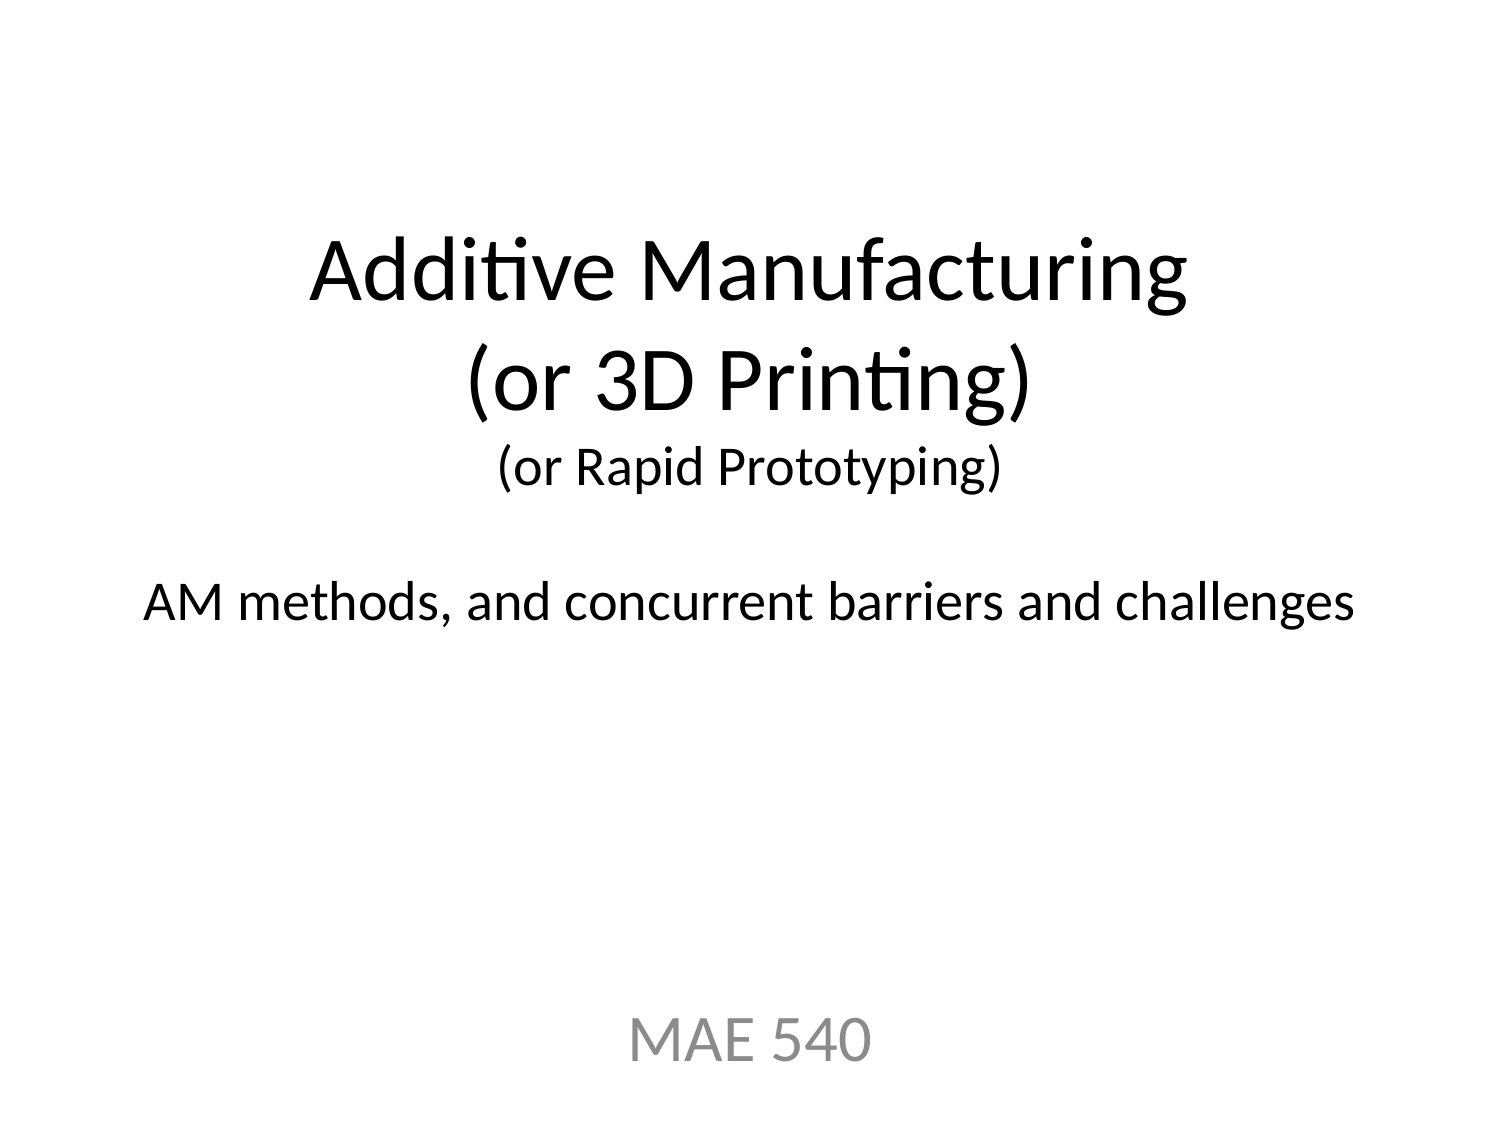

# Additive Manufacturing (or 3D Printing) (or Rapid Prototyping) AM methods, and concurrent barriers and challenges
MAE 540